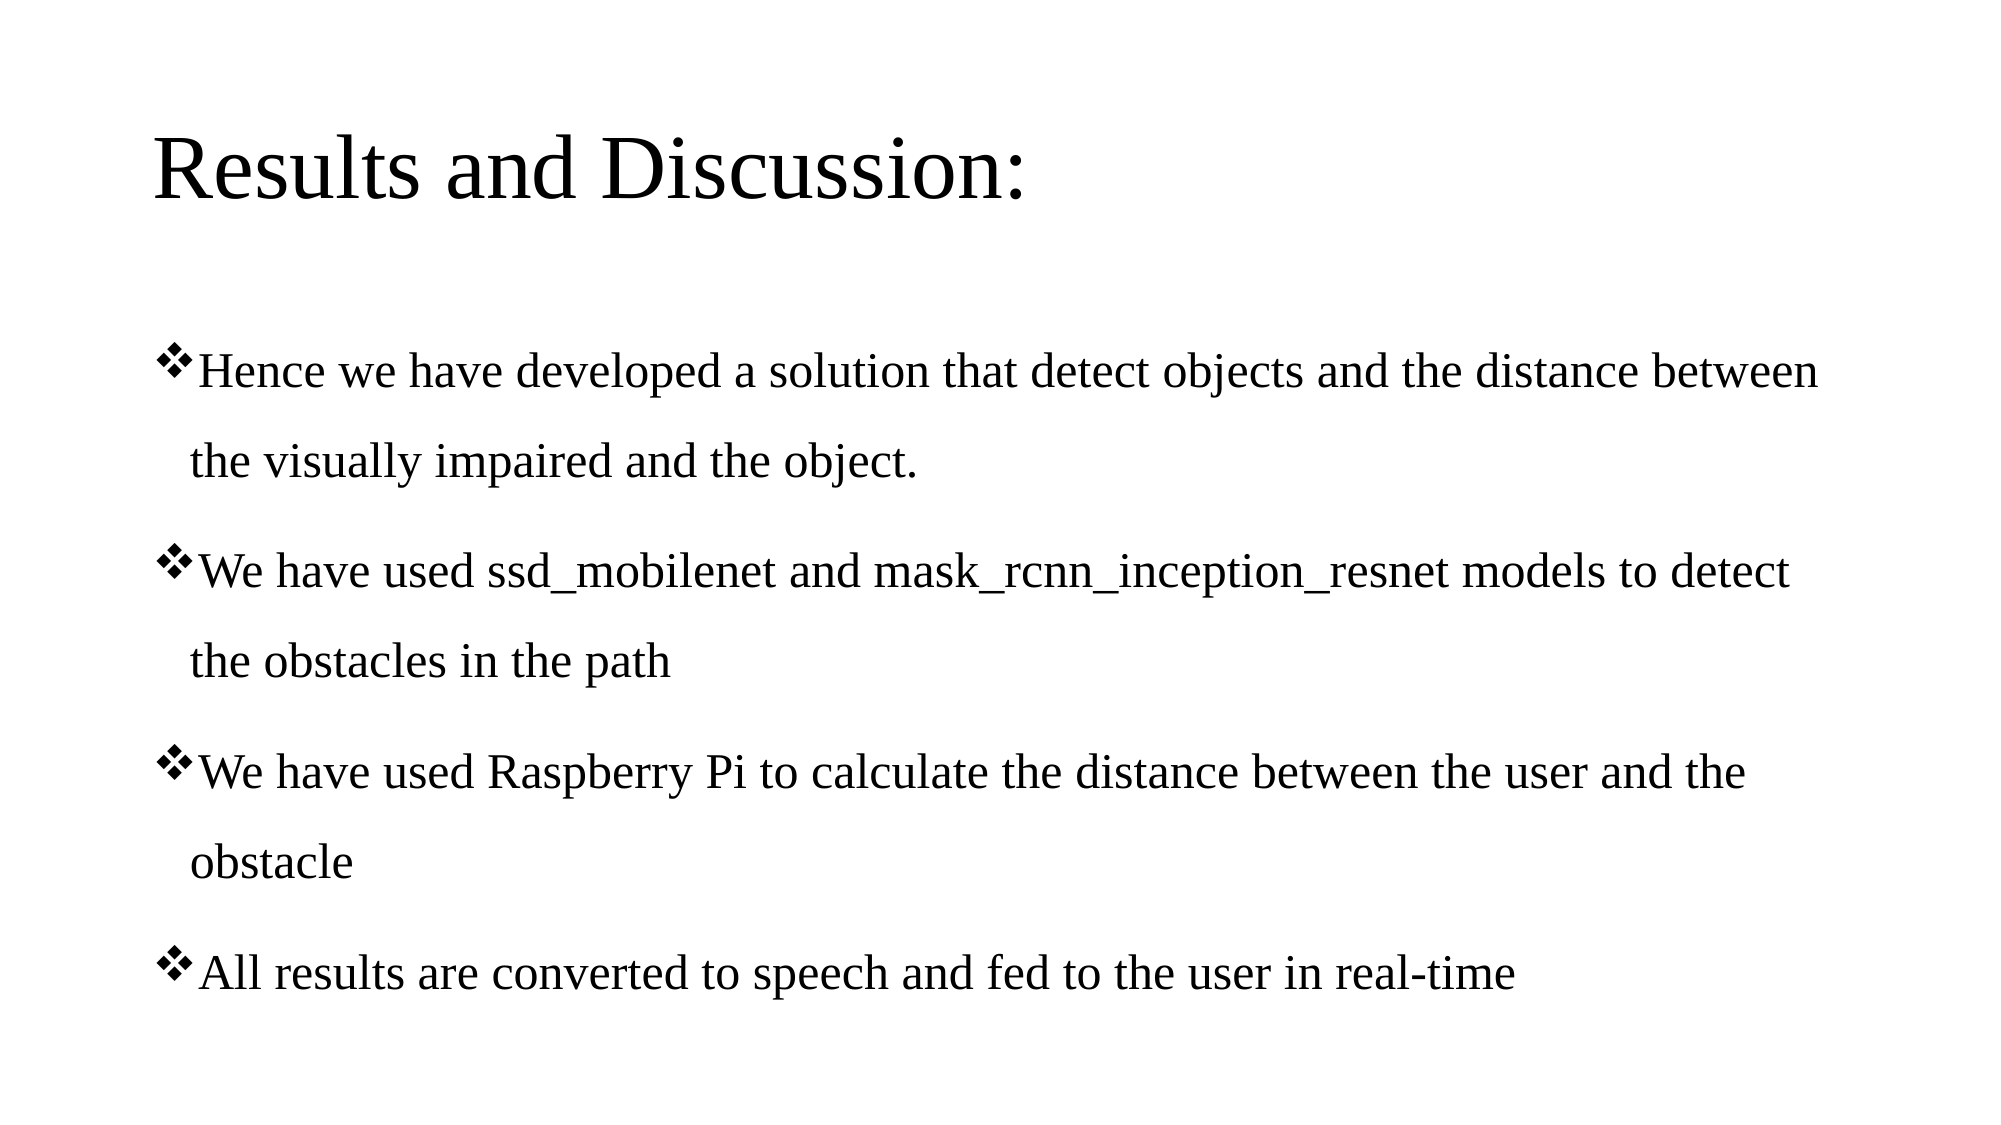

# Results and Discussion:
Hence we have developed a solution that detect objects and the distance between the visually impaired and the object.
We have used ssd_mobilenet and mask_rcnn_inception_resnet models to detect the obstacles in the path
We have used Raspberry Pi to calculate the distance between the user and the obstacle
All results are converted to speech and fed to the user in real-time